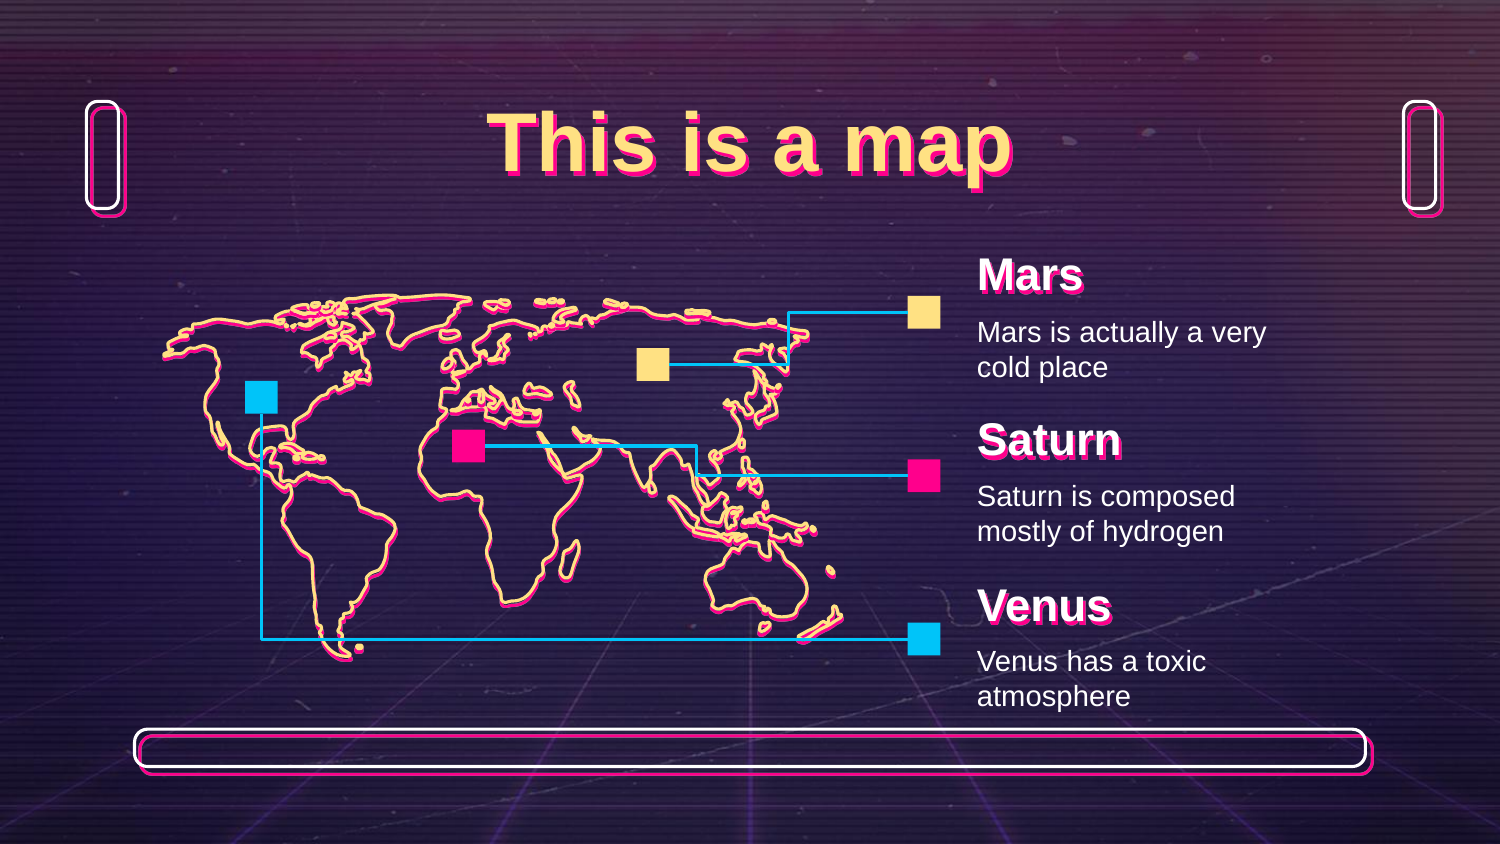

# This is a map
Mars

Mars is actually a very cold place

Saturn

Saturn is composed mostly of hydrogen
Venus

Venus has a toxic atmosphere